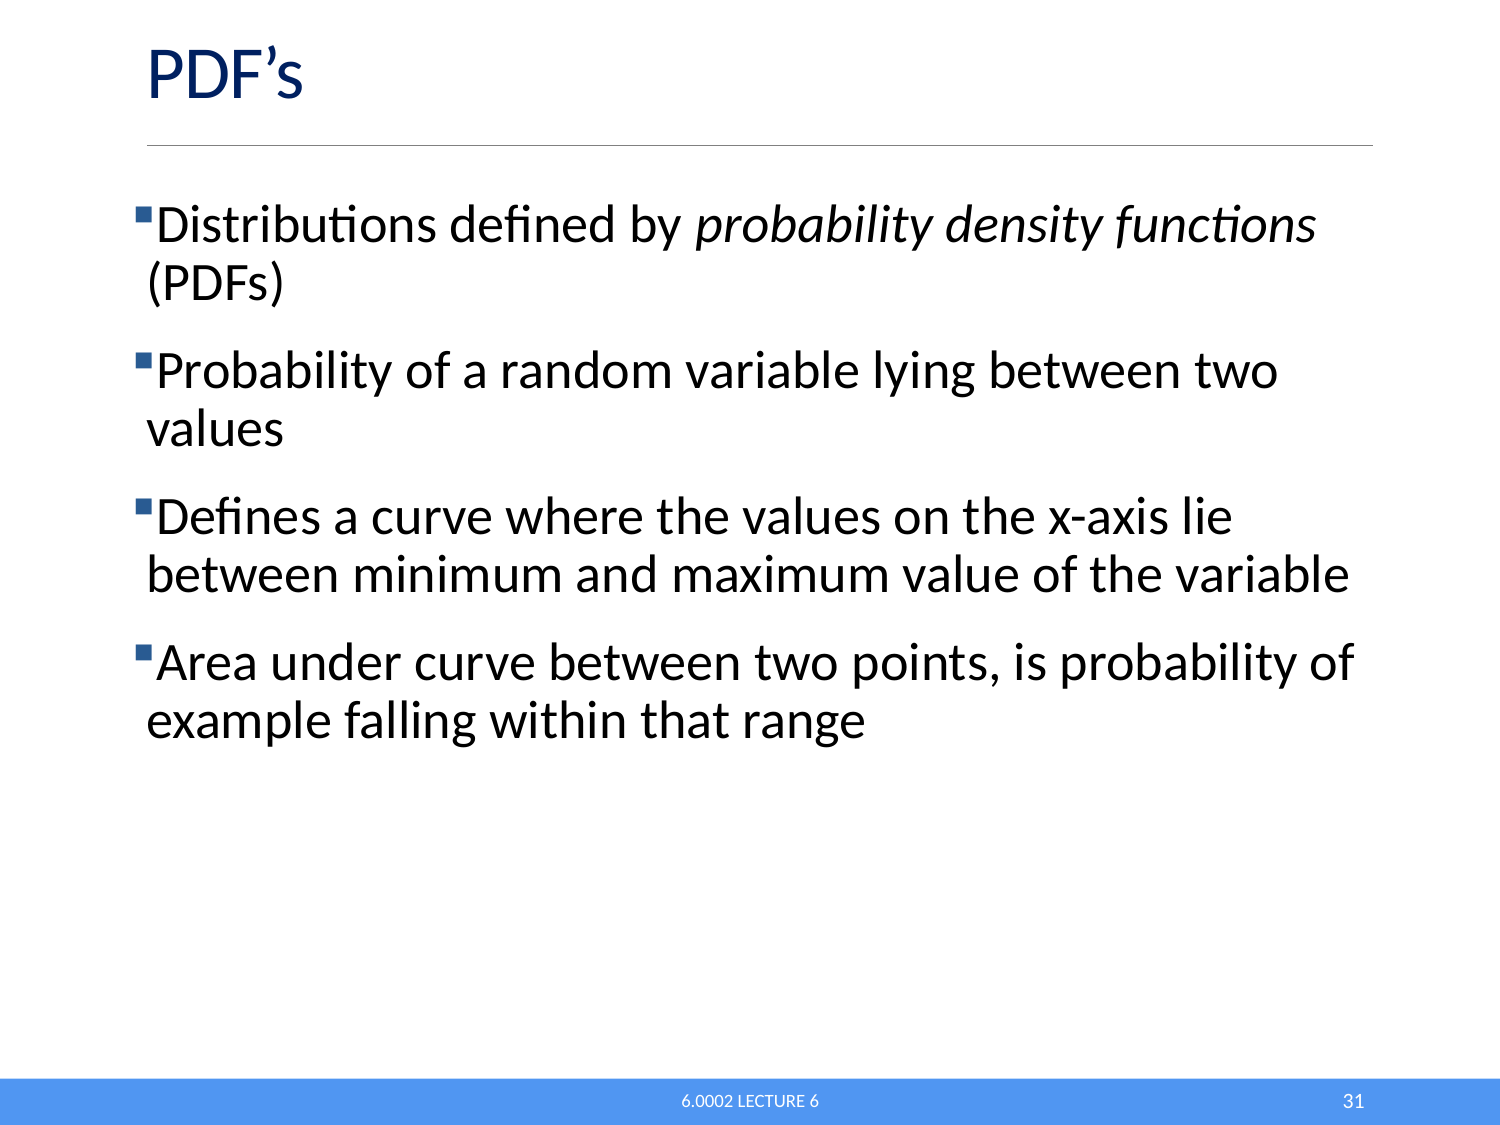

# PDF’s
Distributions defined by probability density functions (PDFs)
Probability of a random variable lying between two values
Defines a curve where the values on the x-axis lie between minimum and maximum value of the variable
Area under curve between two points, is probability of example falling within that range

6.0002 Lecture 6
31